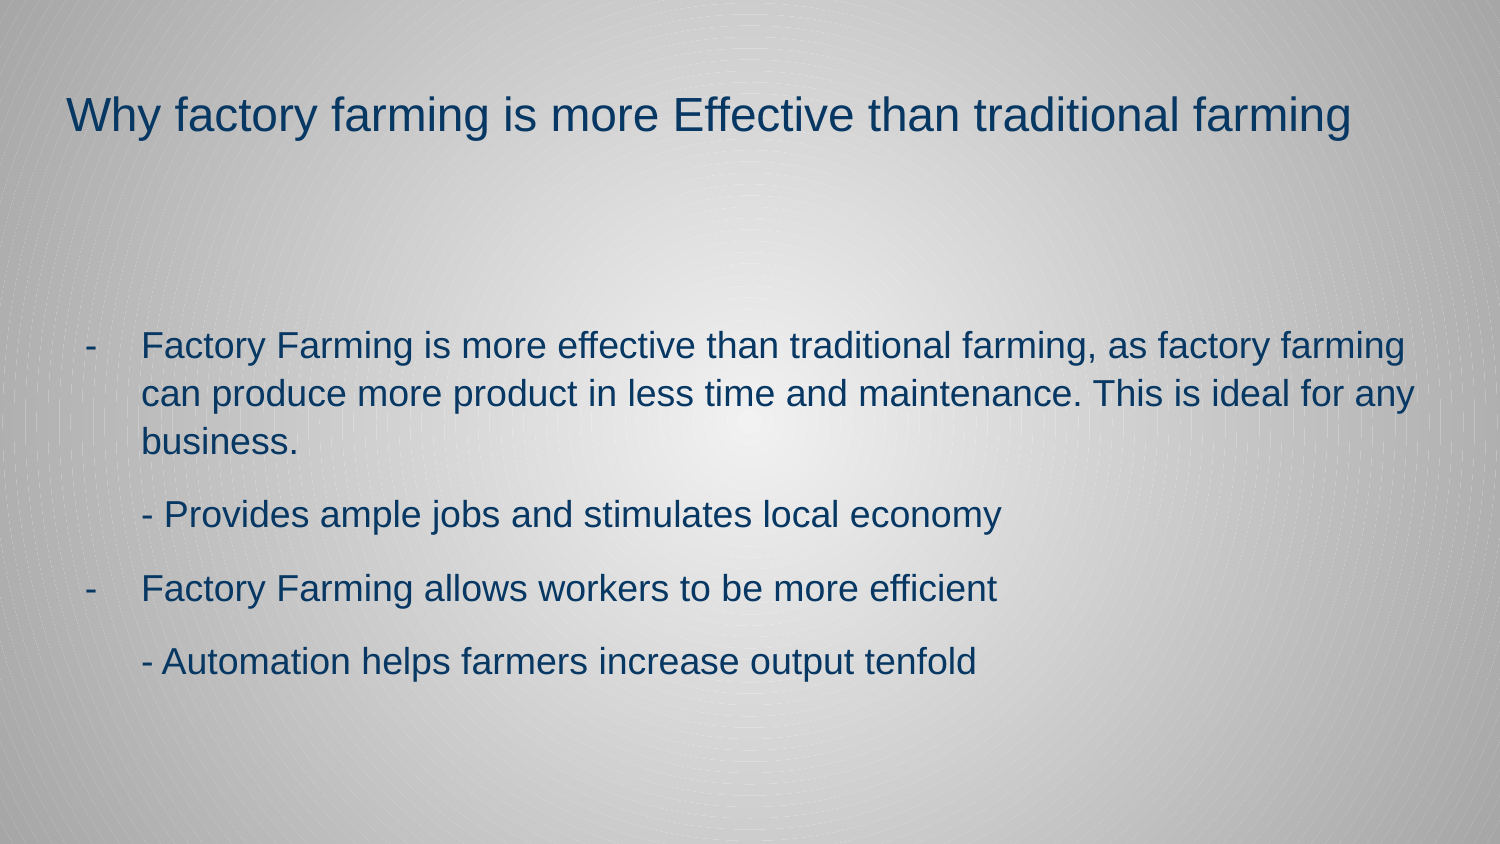

# Why factory farming is more Effective than traditional farming

Factory Farming is more effective than traditional farming, as factory farming can produce more product in less time and maintenance. This is ideal for any business.
- Provides ample jobs and stimulates local economy
Factory Farming allows workers to be more efficient
- Automation helps farmers increase output tenfold